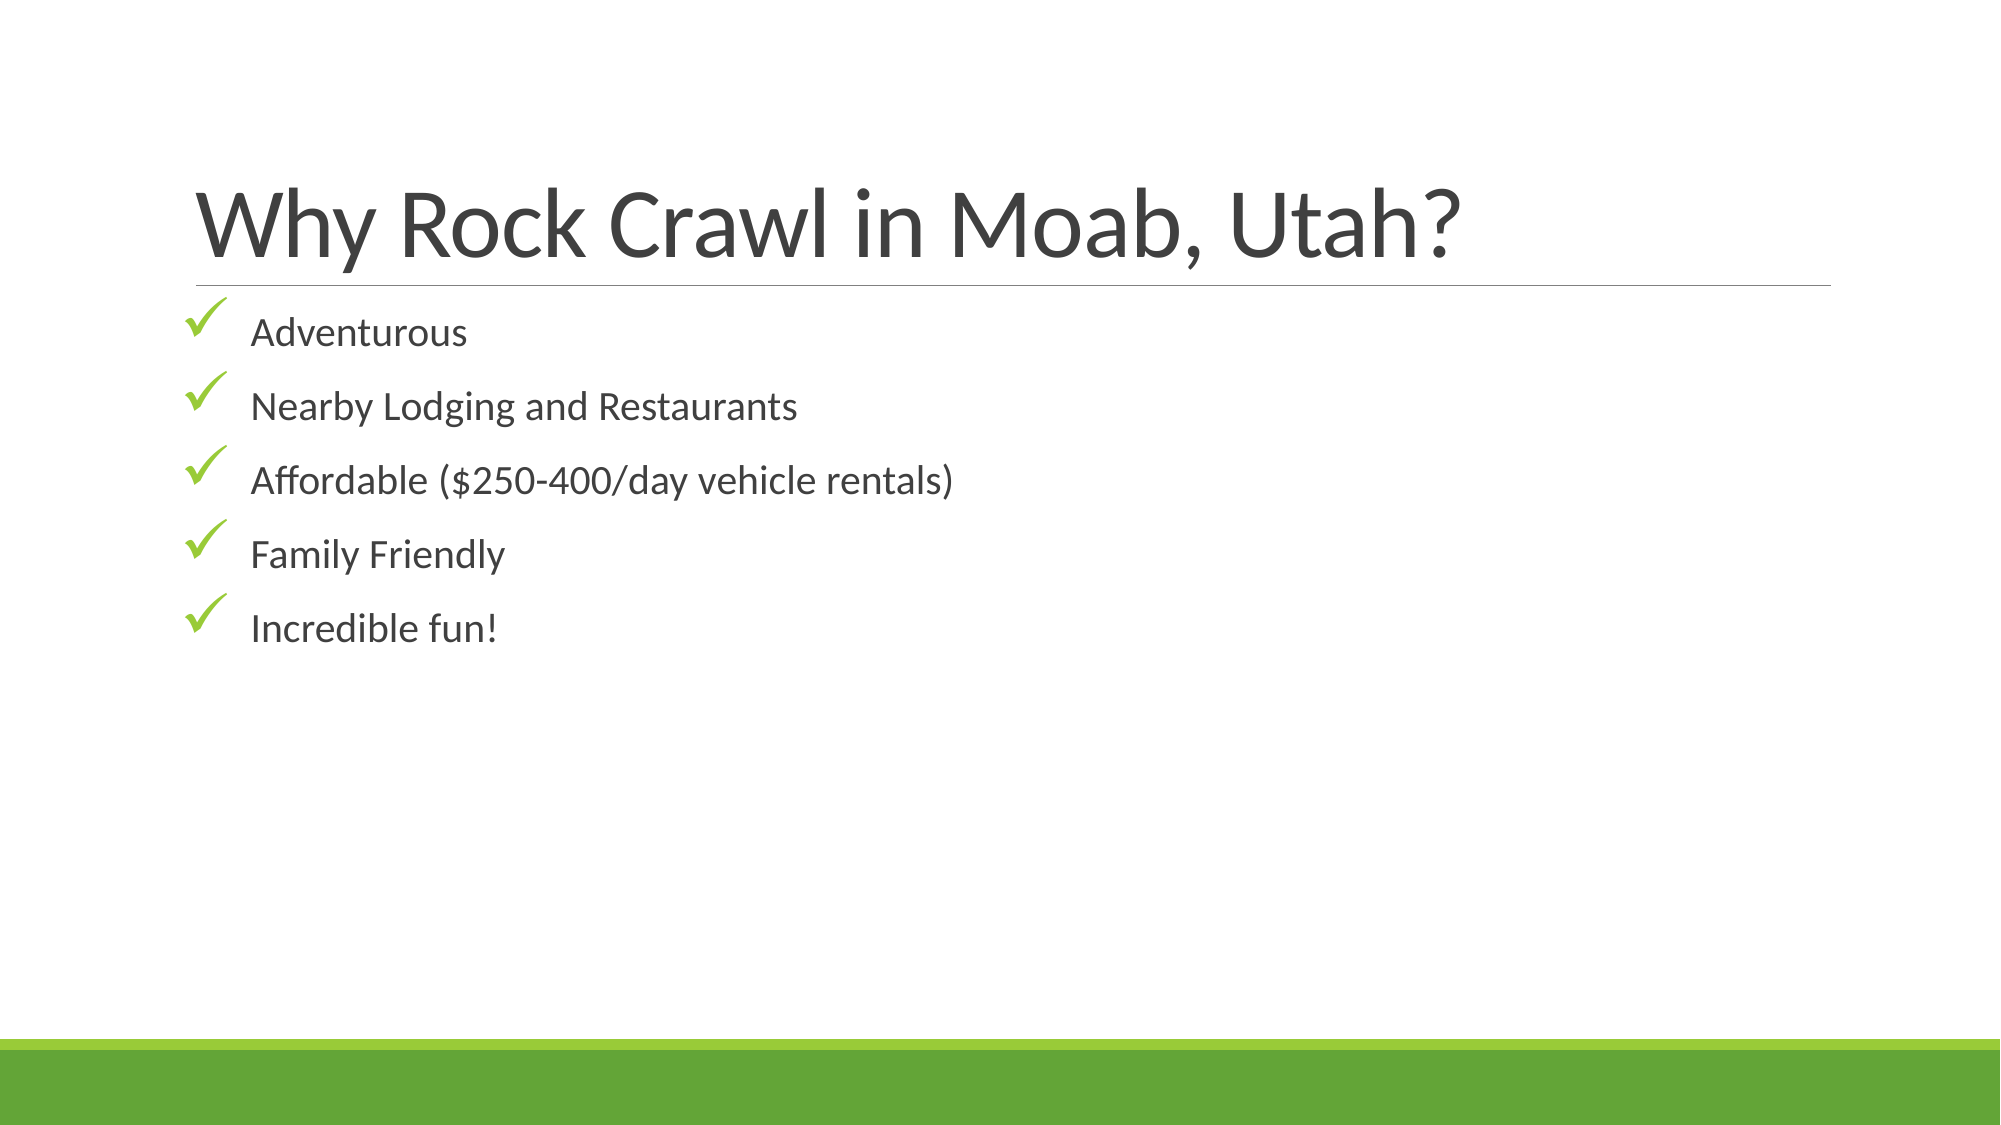

# Why Rock Crawl in Moab, Utah?
  Adventurous
  Nearby Lodging and Restaurants
  Affordable ($250-400/day vehicle rentals)
  Family Friendly
  Incredible fun!